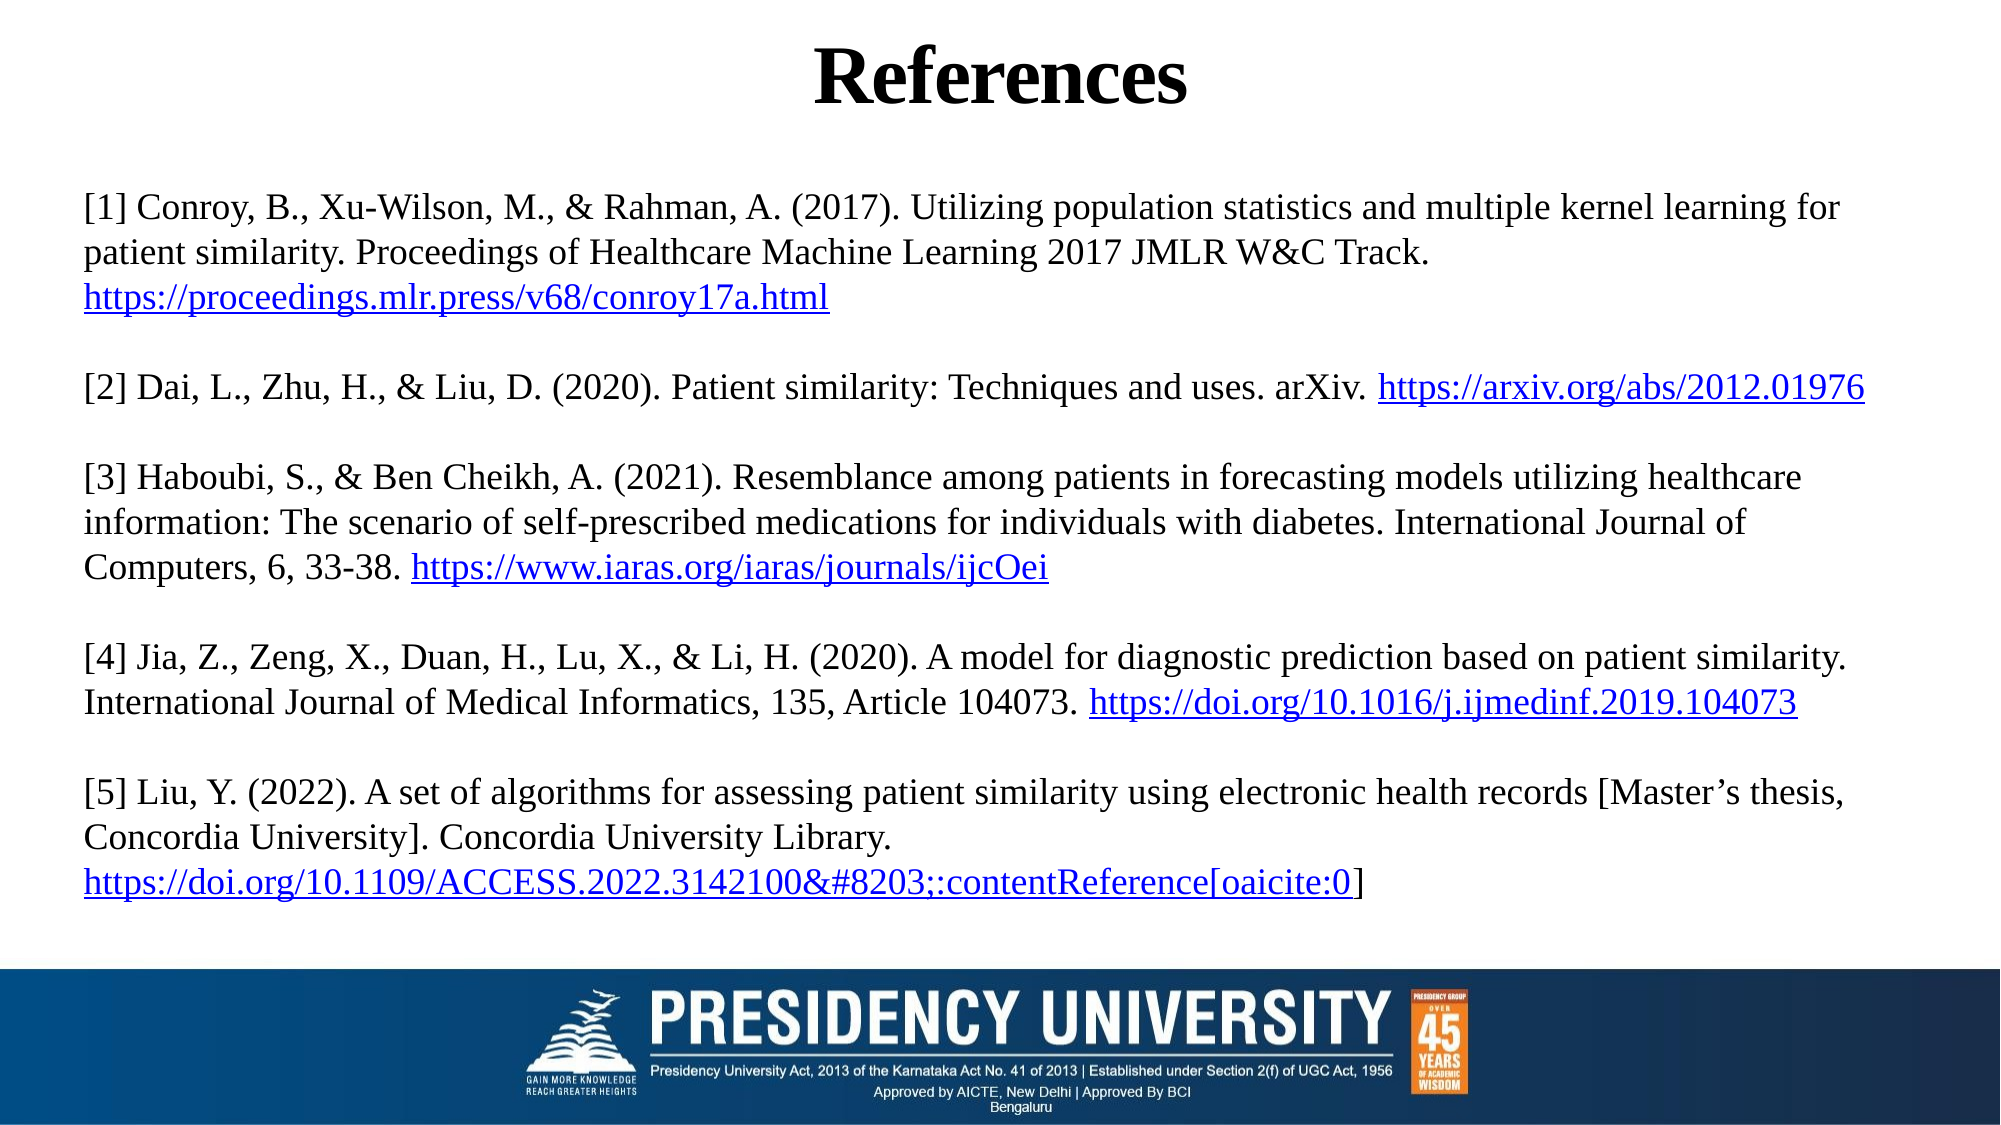

# References
[1] Conroy, B., Xu-Wilson, M., & Rahman, A. (2017). Utilizing population statistics and multiple kernel learning for patient similarity. Proceedings of Healthcare Machine Learning 2017 JMLR W&C Track. https://proceedings.mlr.press/v68/conroy17a.html

[2] Dai, L., Zhu, H., & Liu, D. (2020). Patient similarity: Techniques and uses. arXiv. https://arxiv.org/abs/2012.01976

[3] Haboubi, S., & Ben Cheikh, A. (2021). Resemblance among patients in forecasting models utilizing healthcare information: The scenario of self-prescribed medications for individuals with diabetes. International Journal of Computers, 6, 33-38. https://www.iaras.org/iaras/journals/ijcOei

[4] Jia, Z., Zeng, X., Duan, H., Lu, X., & Li, H. (2020). A model for diagnostic prediction based on patient similarity. International Journal of Medical Informatics, 135, Article 104073. https://doi.org/10.1016/j.ijmedinf.2019.104073

[5] Liu, Y. (2022). A set of algorithms for assessing patient similarity using electronic health records [Master’s thesis, Concordia University]. Concordia University Library. https://doi.org/10.1109/ACCESS.2022.3142100&#8203;:contentReference[oaicite:0]